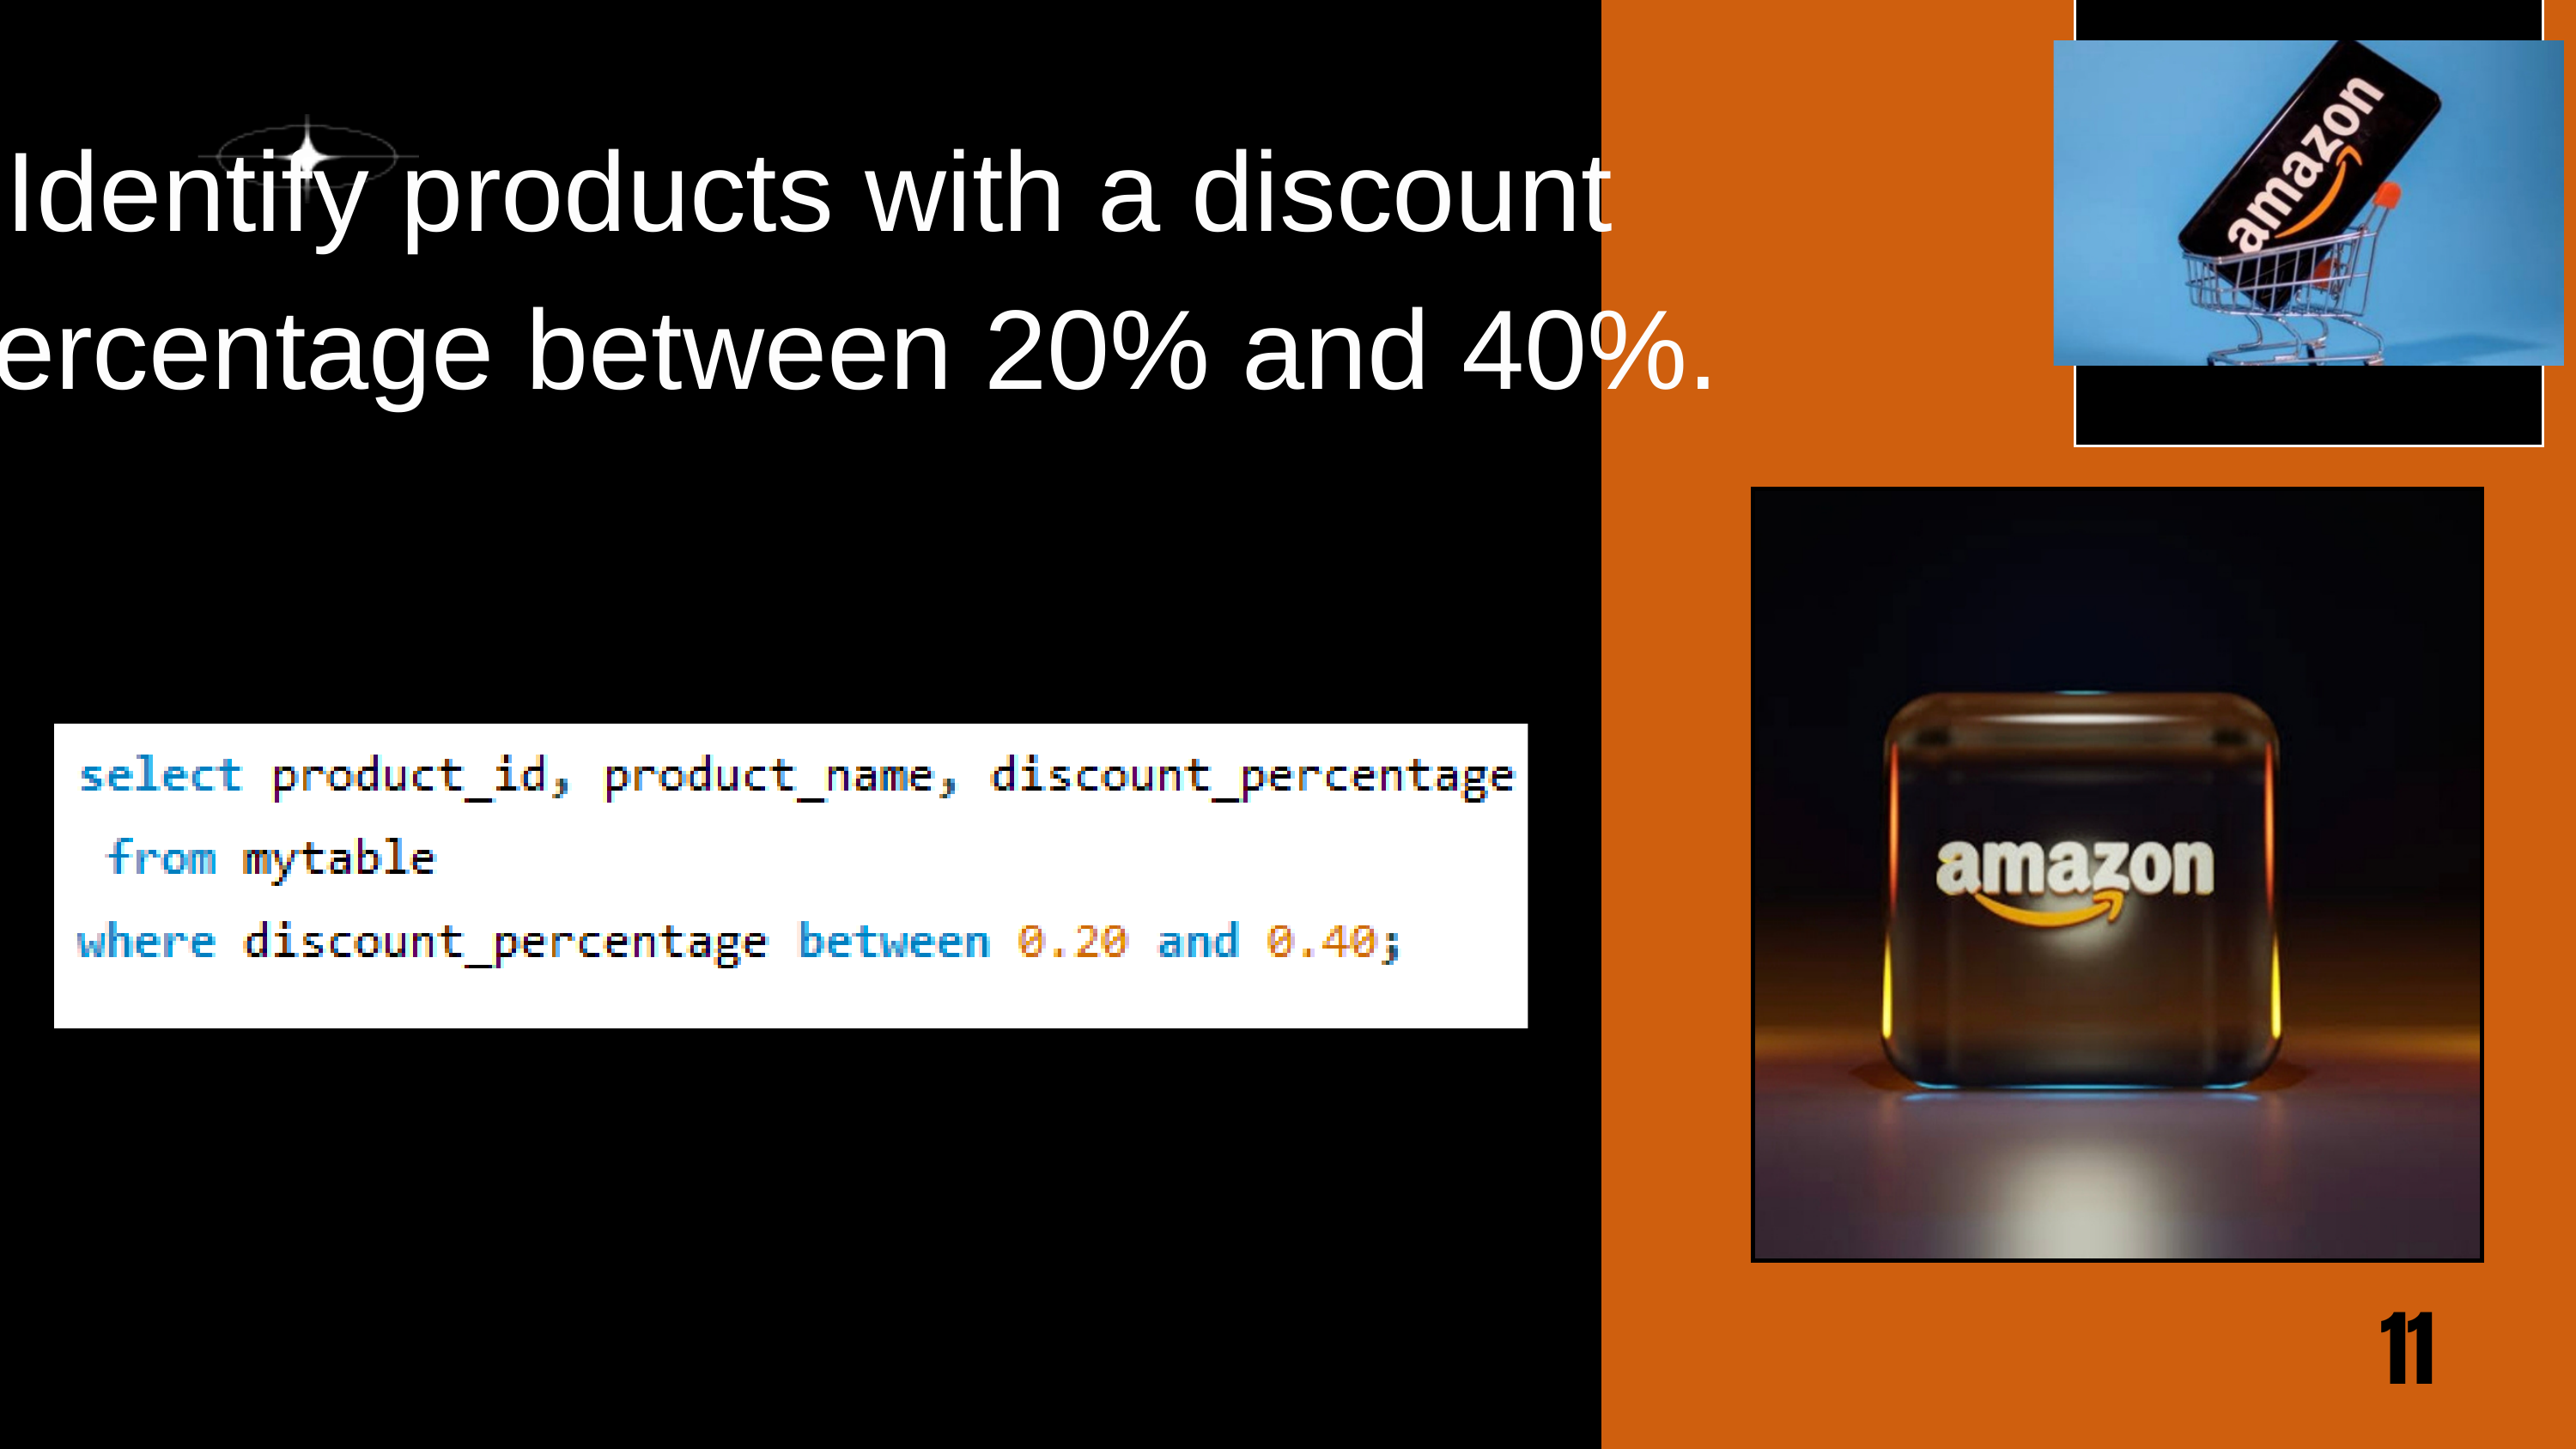

Identify products with a discount
percentage between 20% and 40%.

11